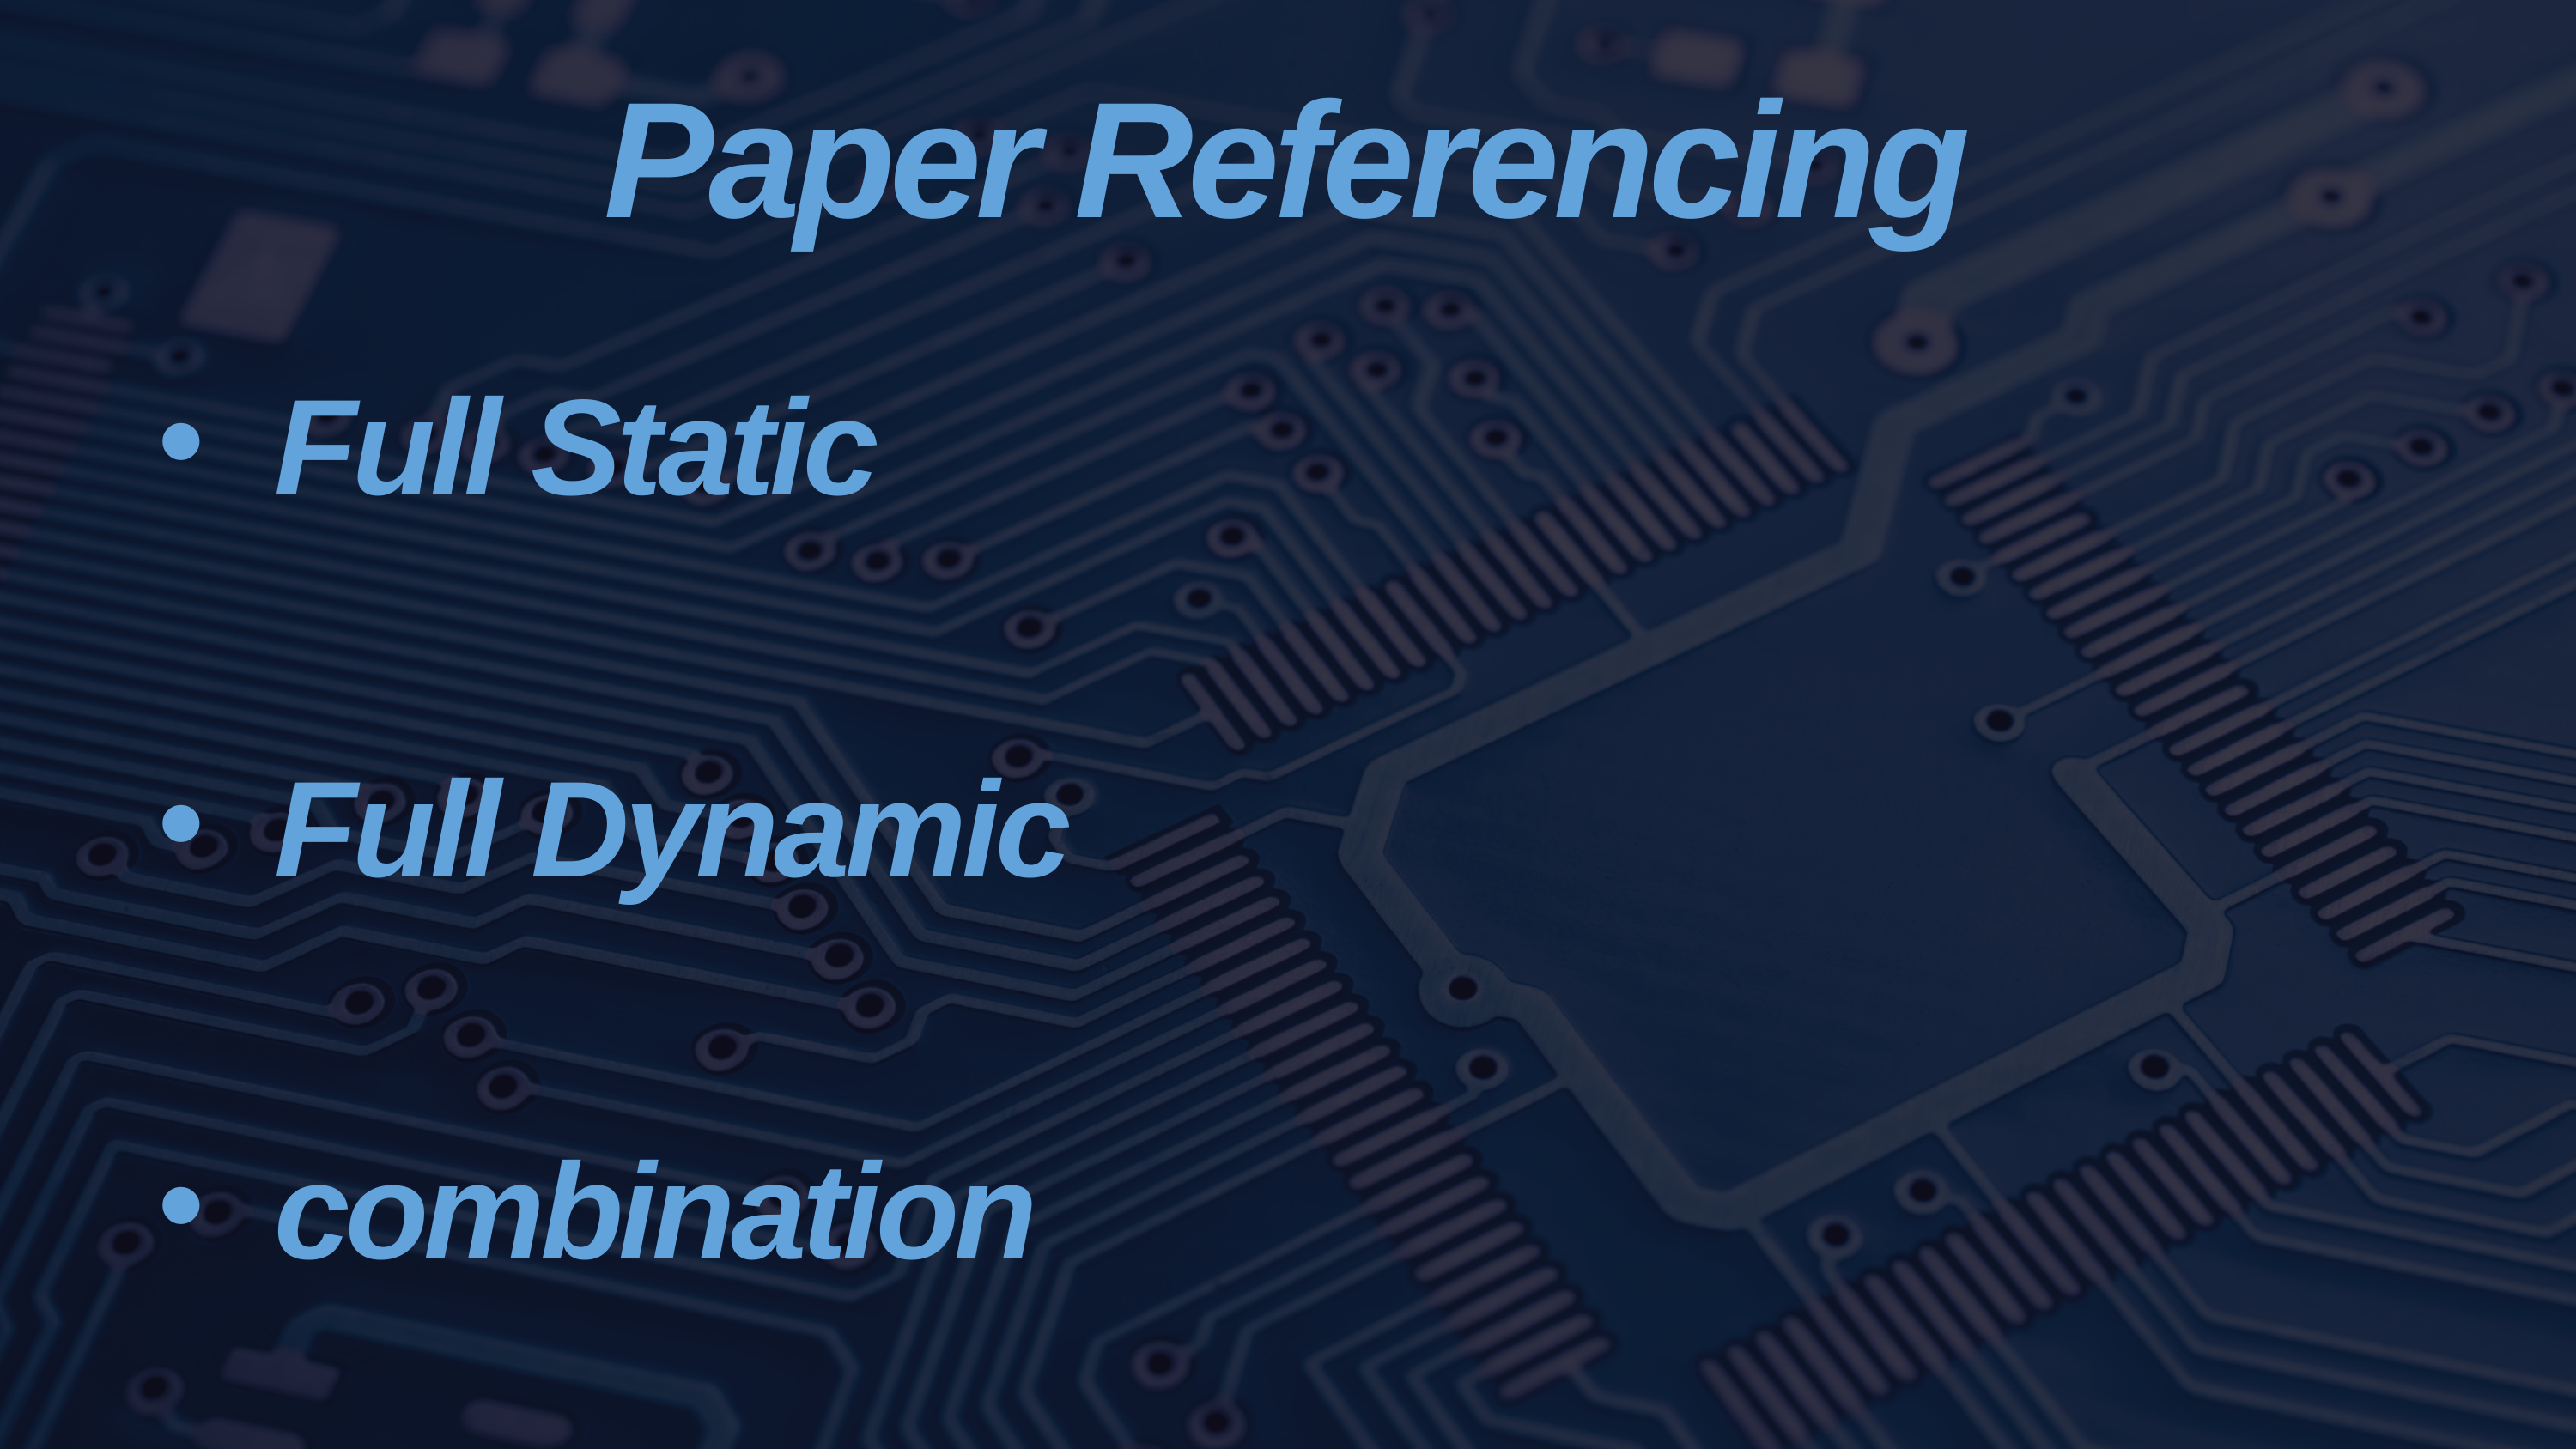

Paper Referencing
Full Static

Full Dynamic

combination